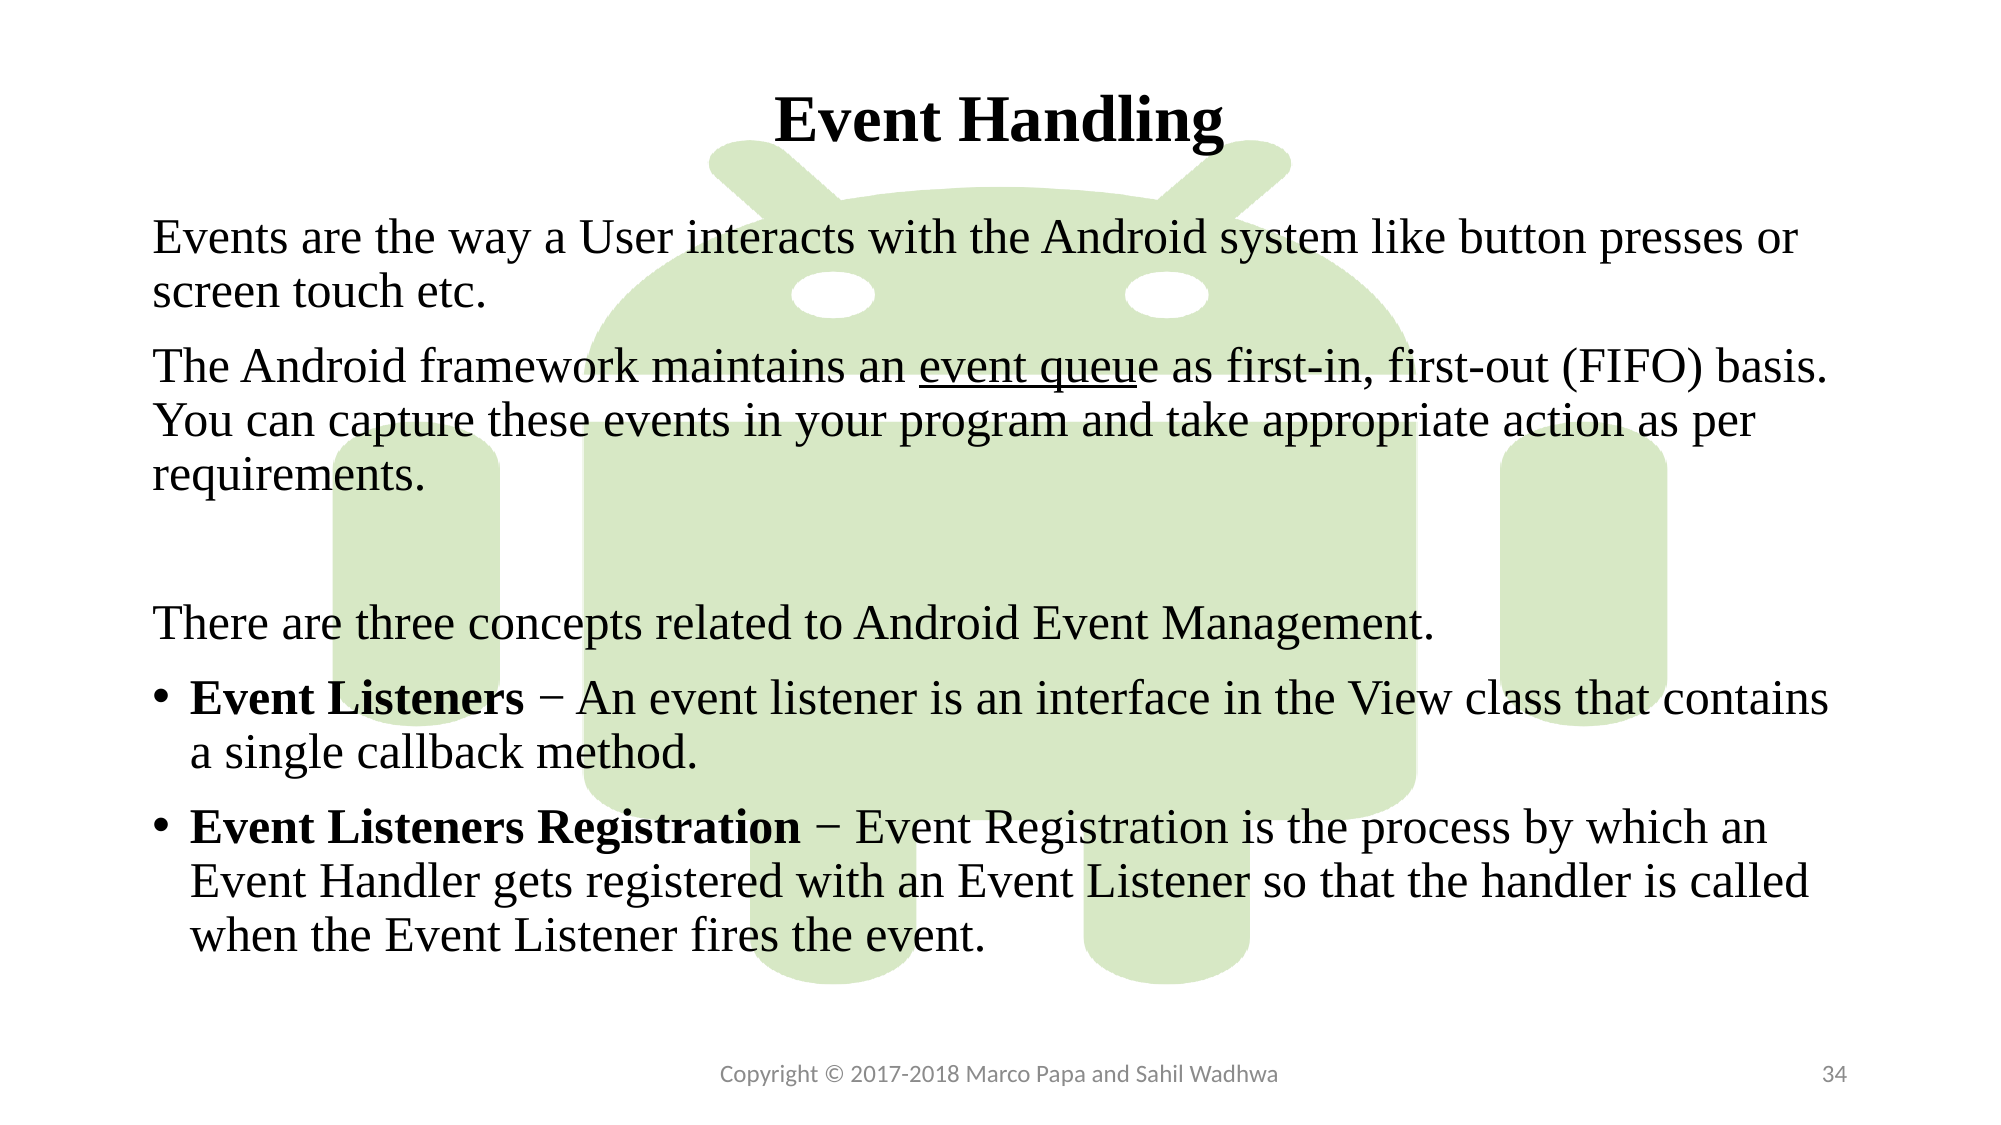

# Event Handling
Events are the way a User interacts with the Android system like button presses or screen touch etc.
The Android framework maintains an event queue as first-in, first-out (FIFO) basis. You can capture these events in your program and take appropriate action as per requirements.

There are three concepts related to Android Event Management.
Event Listeners − An event listener is an interface in the View class that contains a single callback method.
Event Listeners Registration − Event Registration is the process by which an Event Handler gets registered with an Event Listener so that the handler is called when the Event Listener fires the event.

Copyright © 2017-2018 Marco Papa and Sahil Wadhwa
34